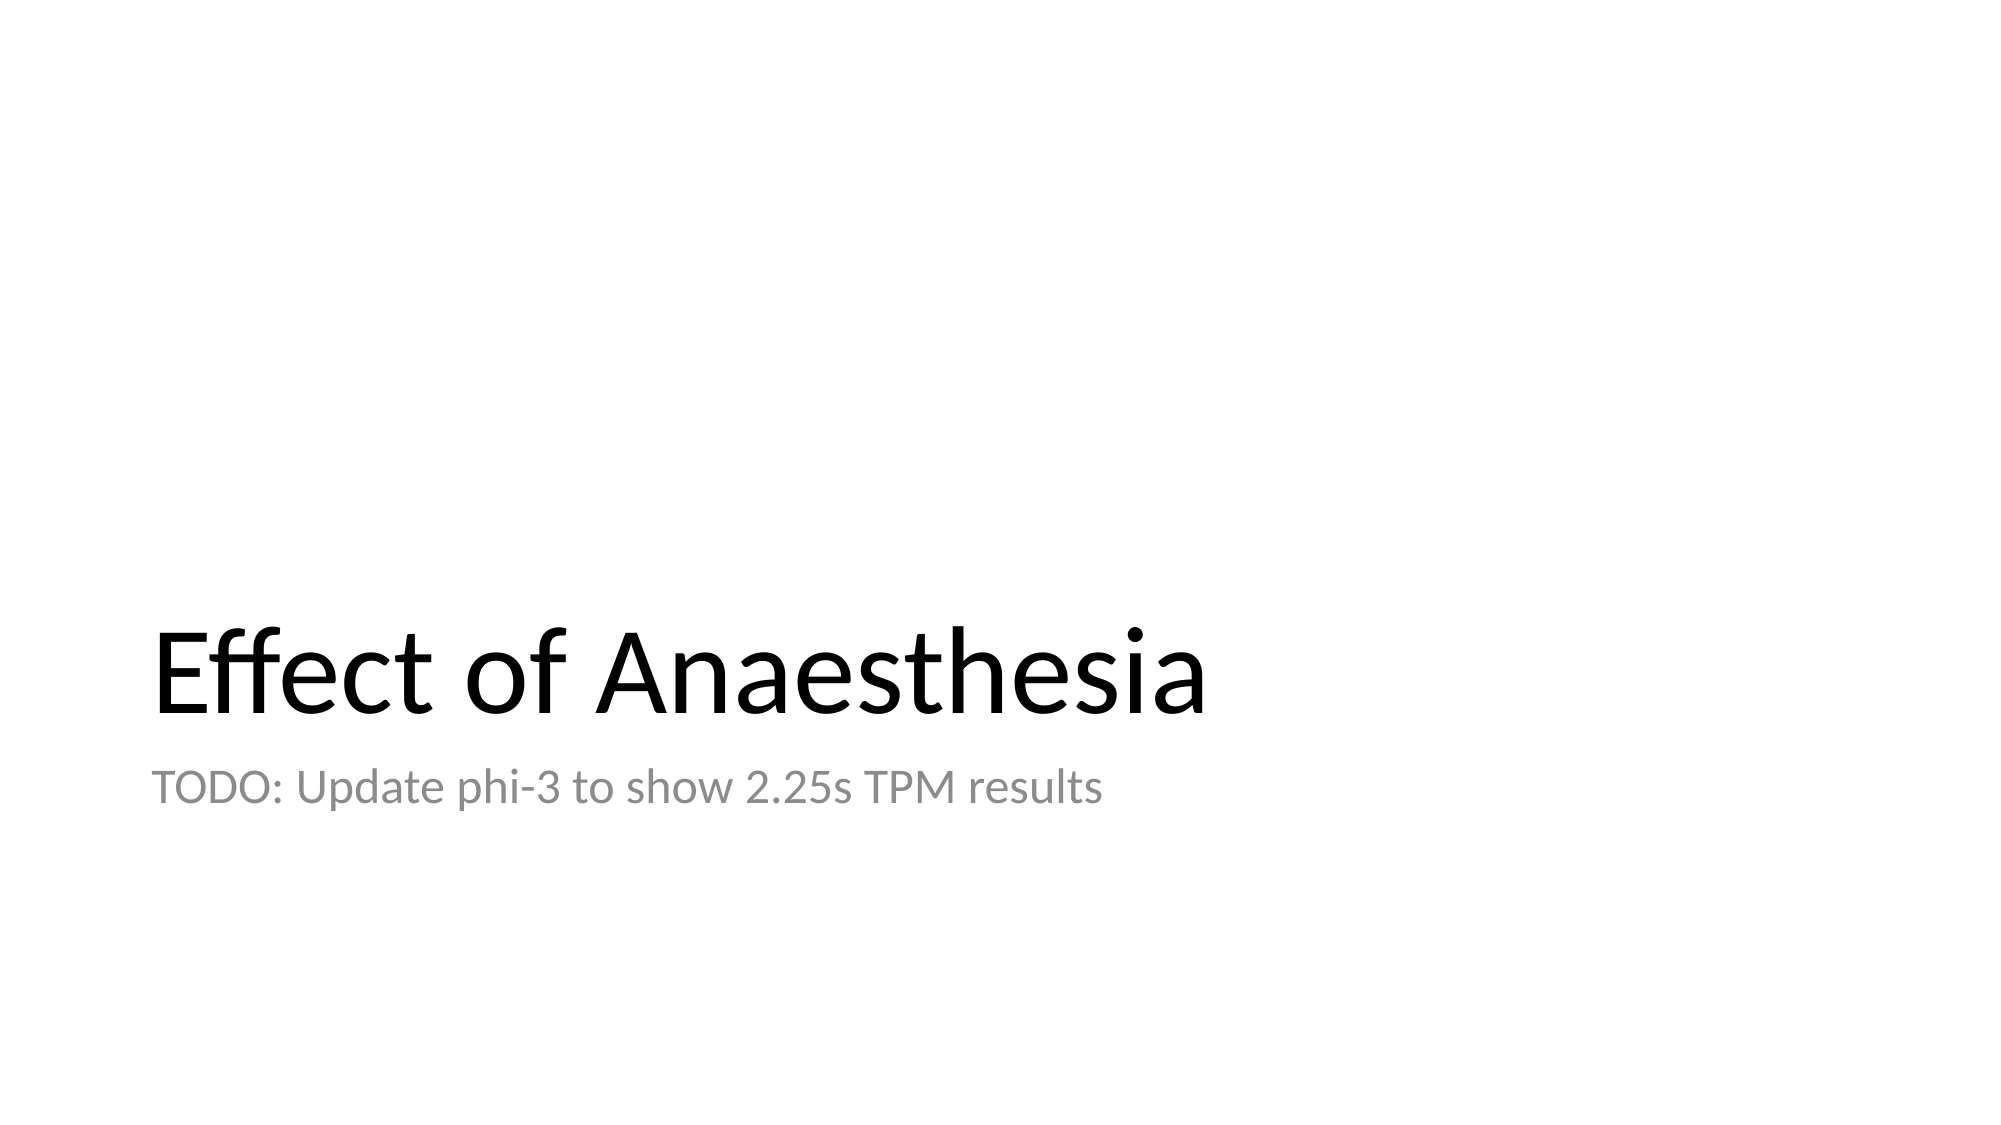

# Effect of Anaesthesia
TODO: Update phi-3 to show 2.25s TPM results